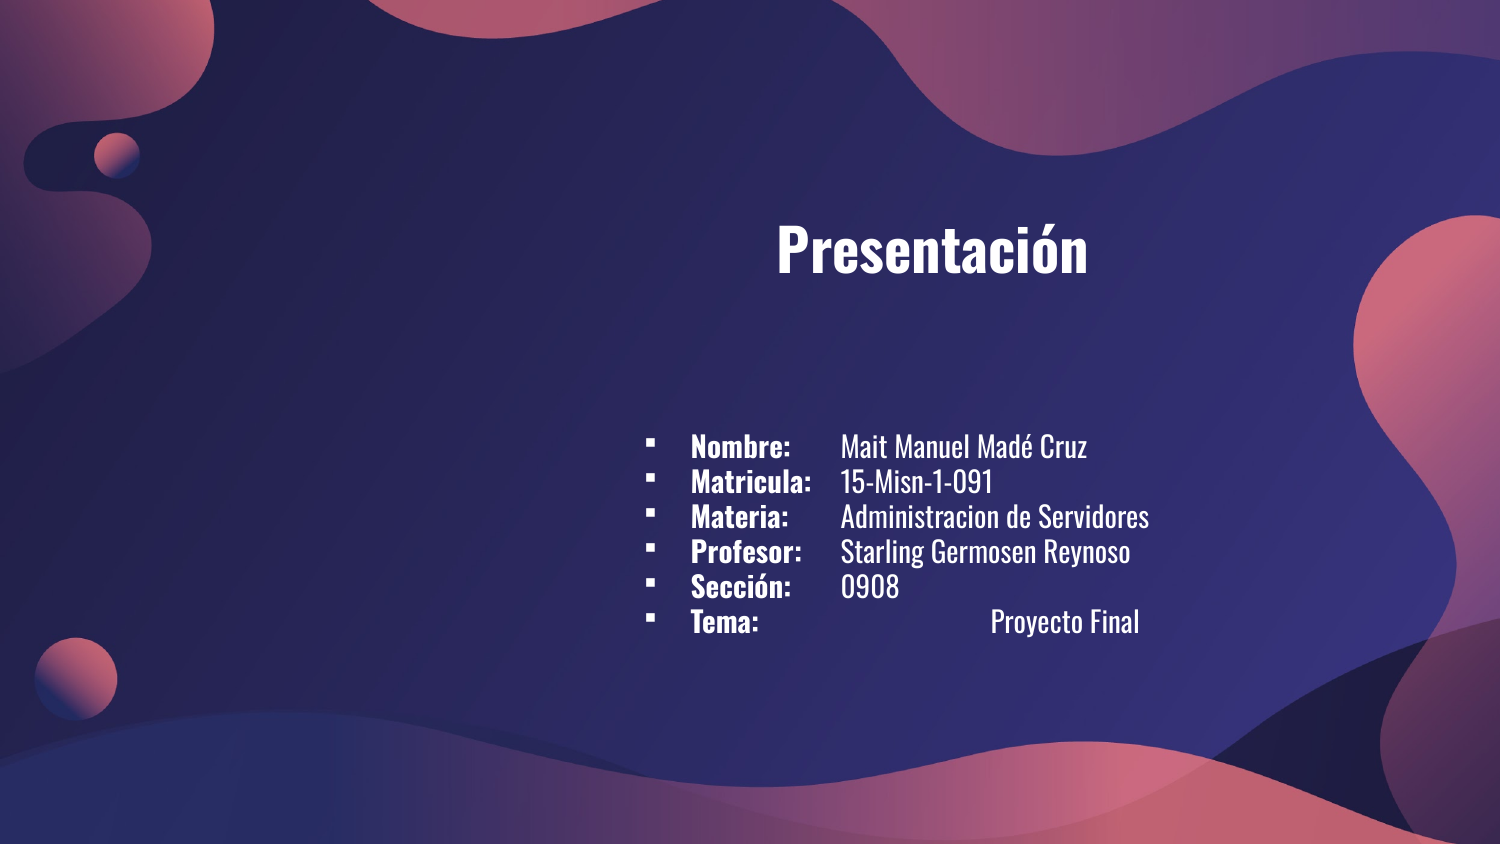

# Presentación
Nombre: 	Mait Manuel Madé Cruz
Matricula: 	15-Misn-1-091
Materia: 	Administracion de Servidores
Profesor: 	Starling Germosen Reynoso
Sección: 	0908
Tema: 		Proyecto Final